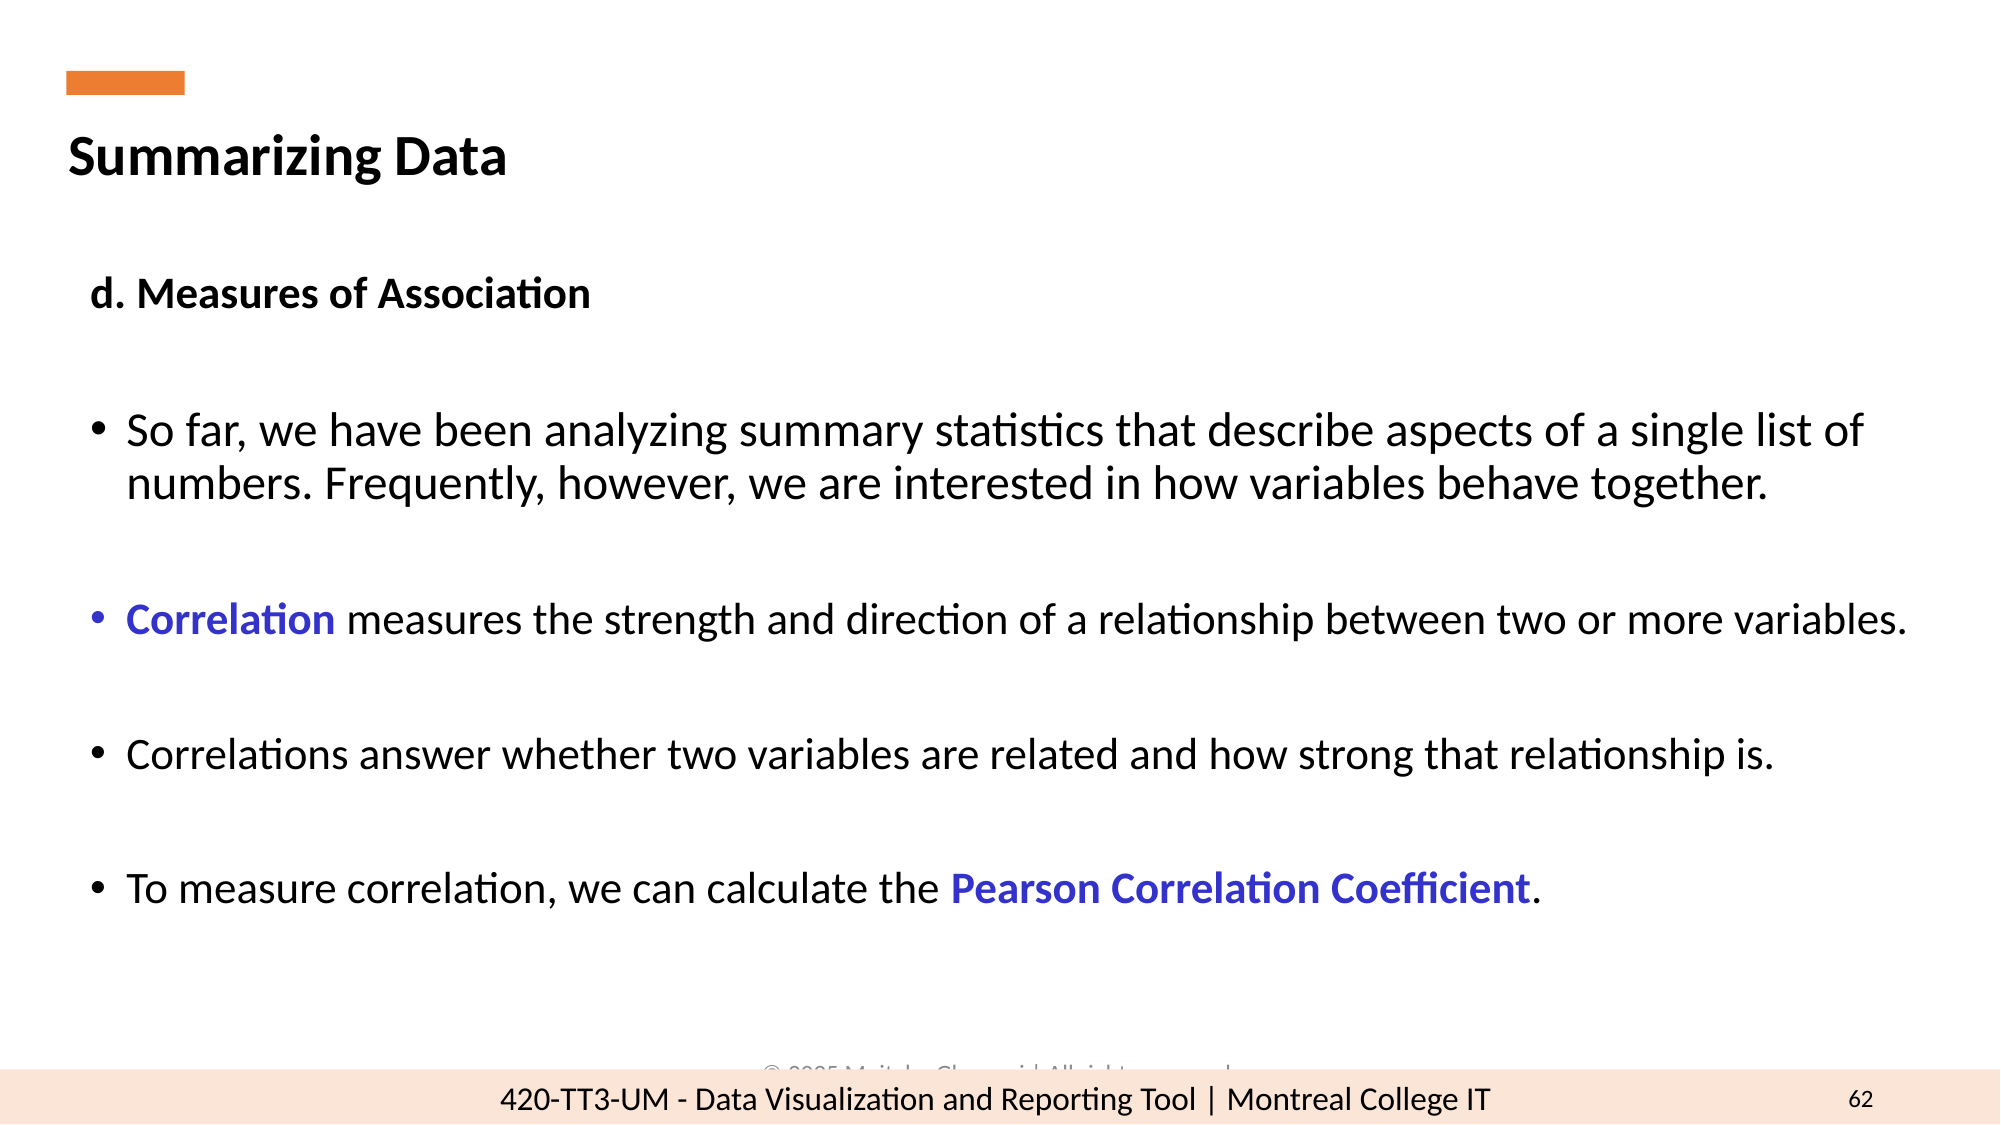

Summarizing Data
d. Measures of Association

So far, we have been analyzing summary statistics that describe aspects of a single list of numbers. Frequently, however, we are interested in how variables behave together.

Correlation measures the strength and direction of a relationship between two or more variables.

Correlations answer whether two variables are related and how strong that relationship is.

To measure correlation, we can calculate the Pearson Correlation Coefficient.

© 2025 Mojtaba Ghasemi | All rights reserved.
62
420-TT3-UM - Data Visualization and Reporting Tool | Montreal College IT